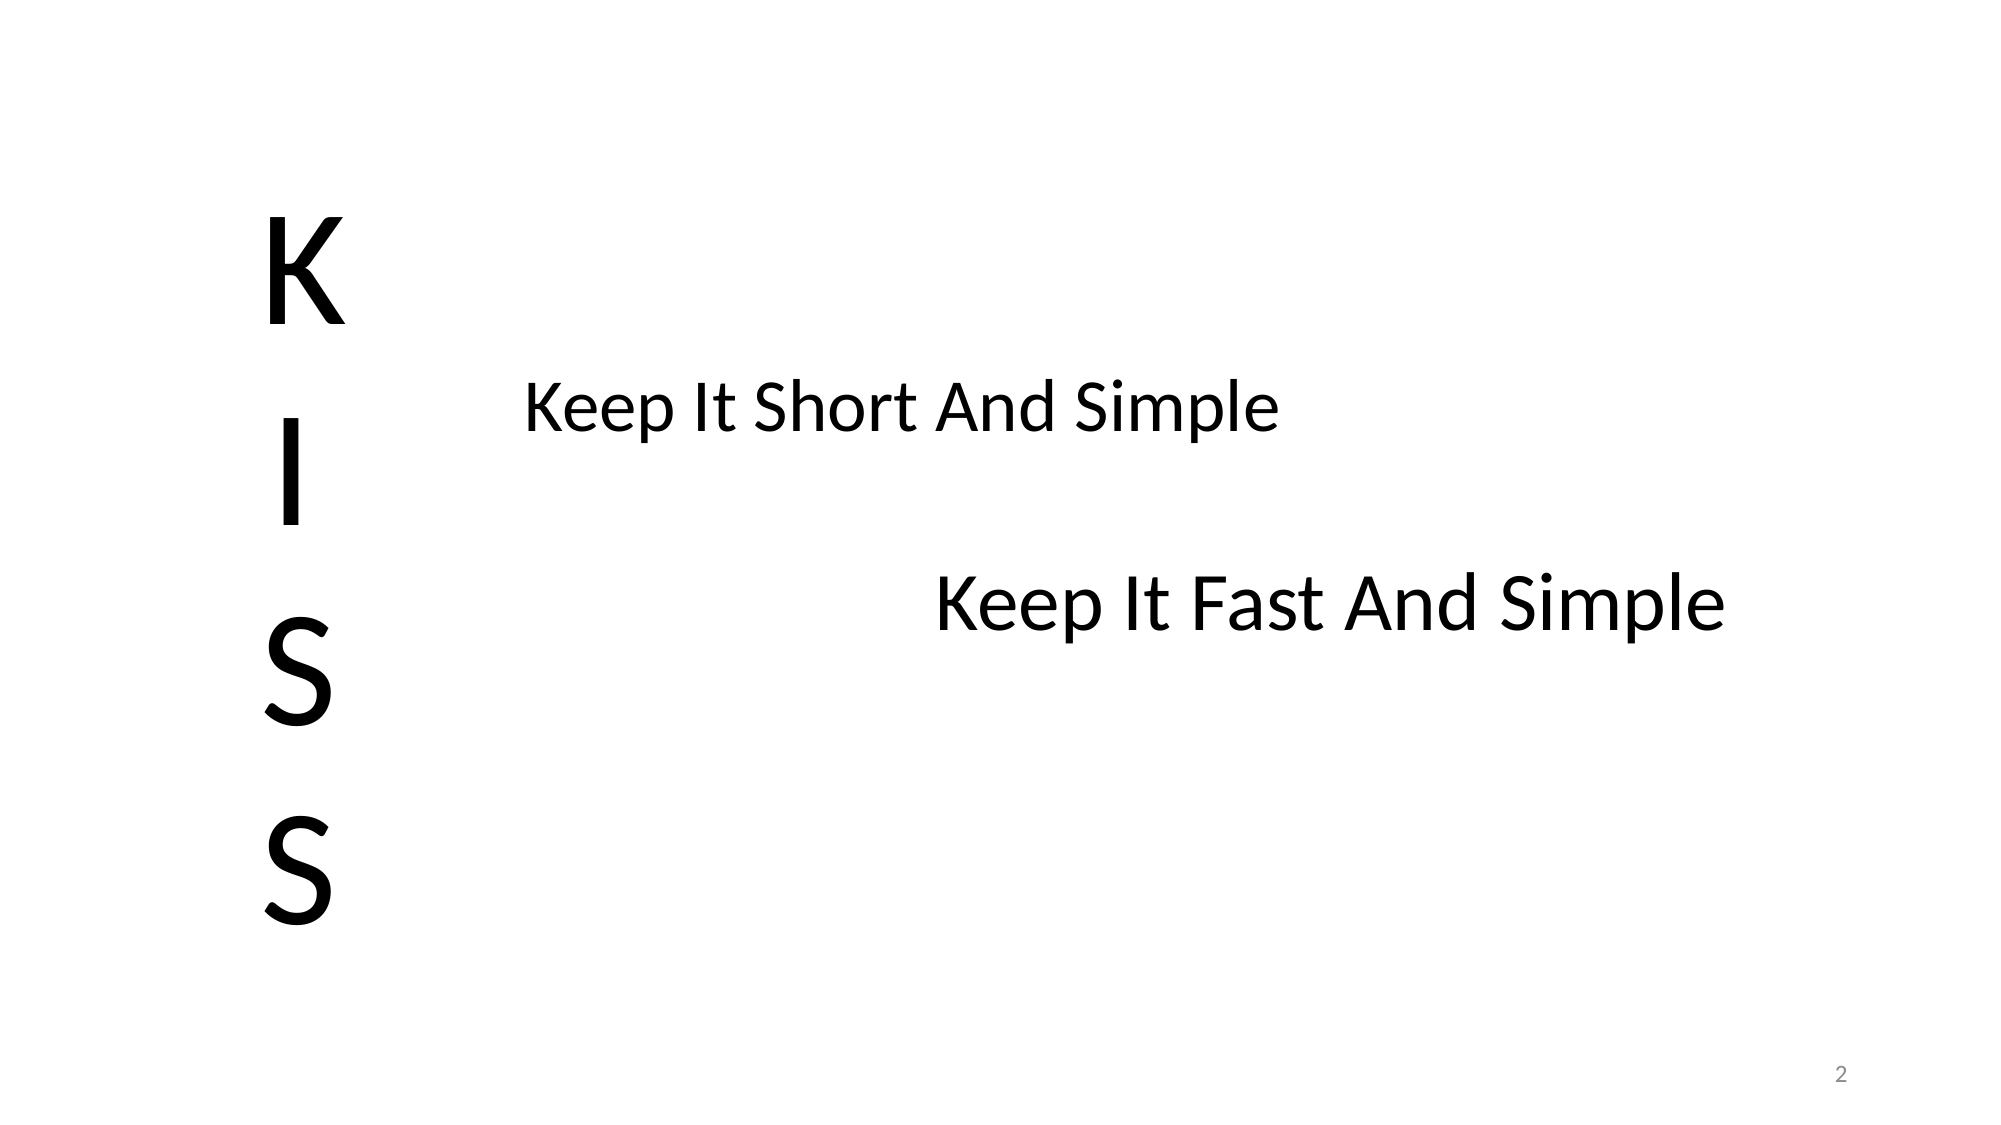

K
I
S
S
Keep It Short And Simple
Keep It Fast And Simple
2